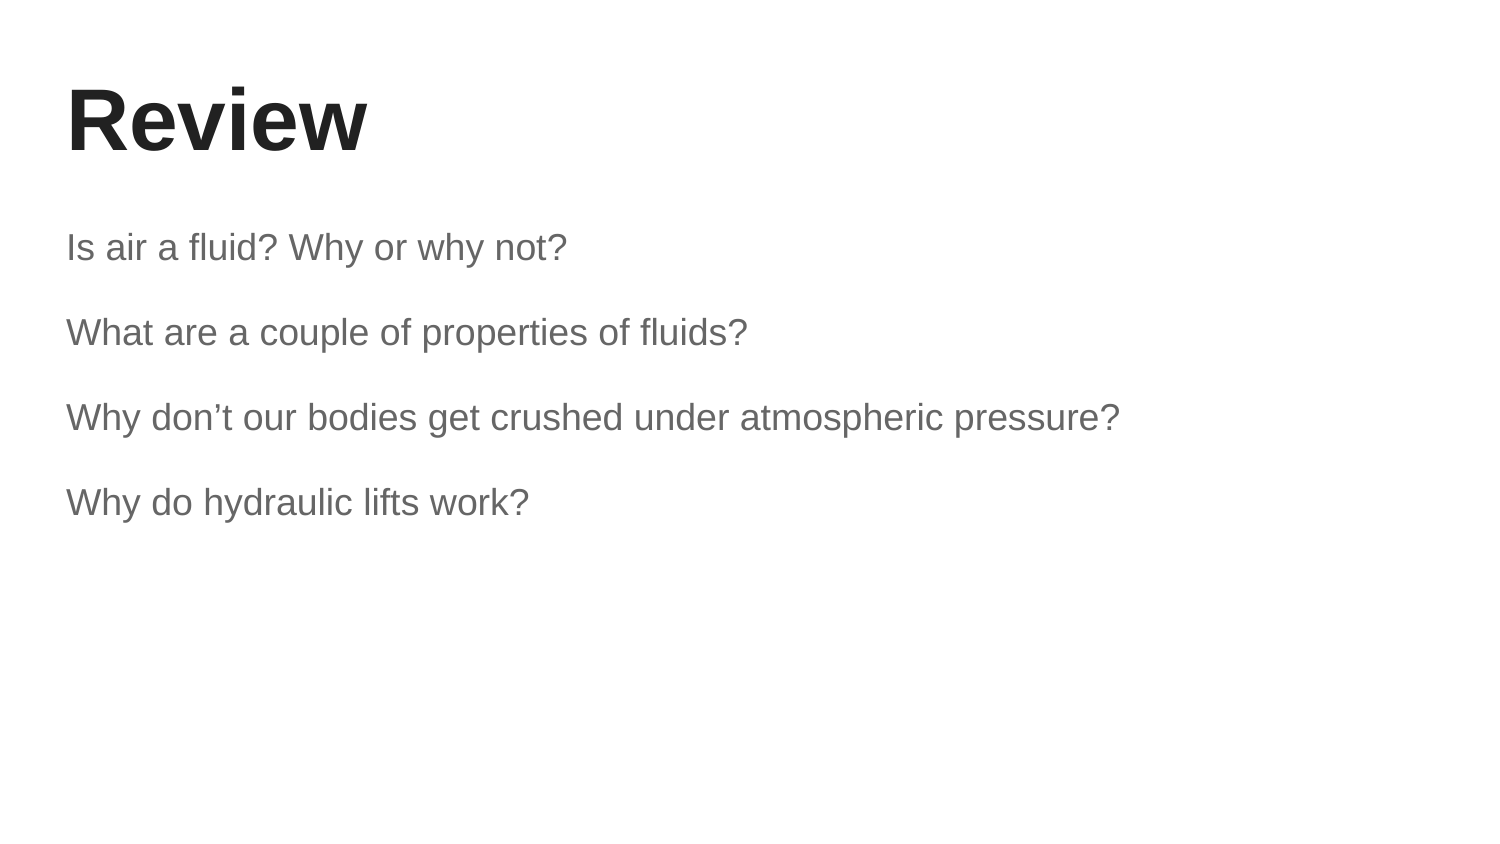

# Review
Is air a fluid? Why or why not?
What are a couple of properties of fluids?
Why don’t our bodies get crushed under atmospheric pressure?
Why do hydraulic lifts work?